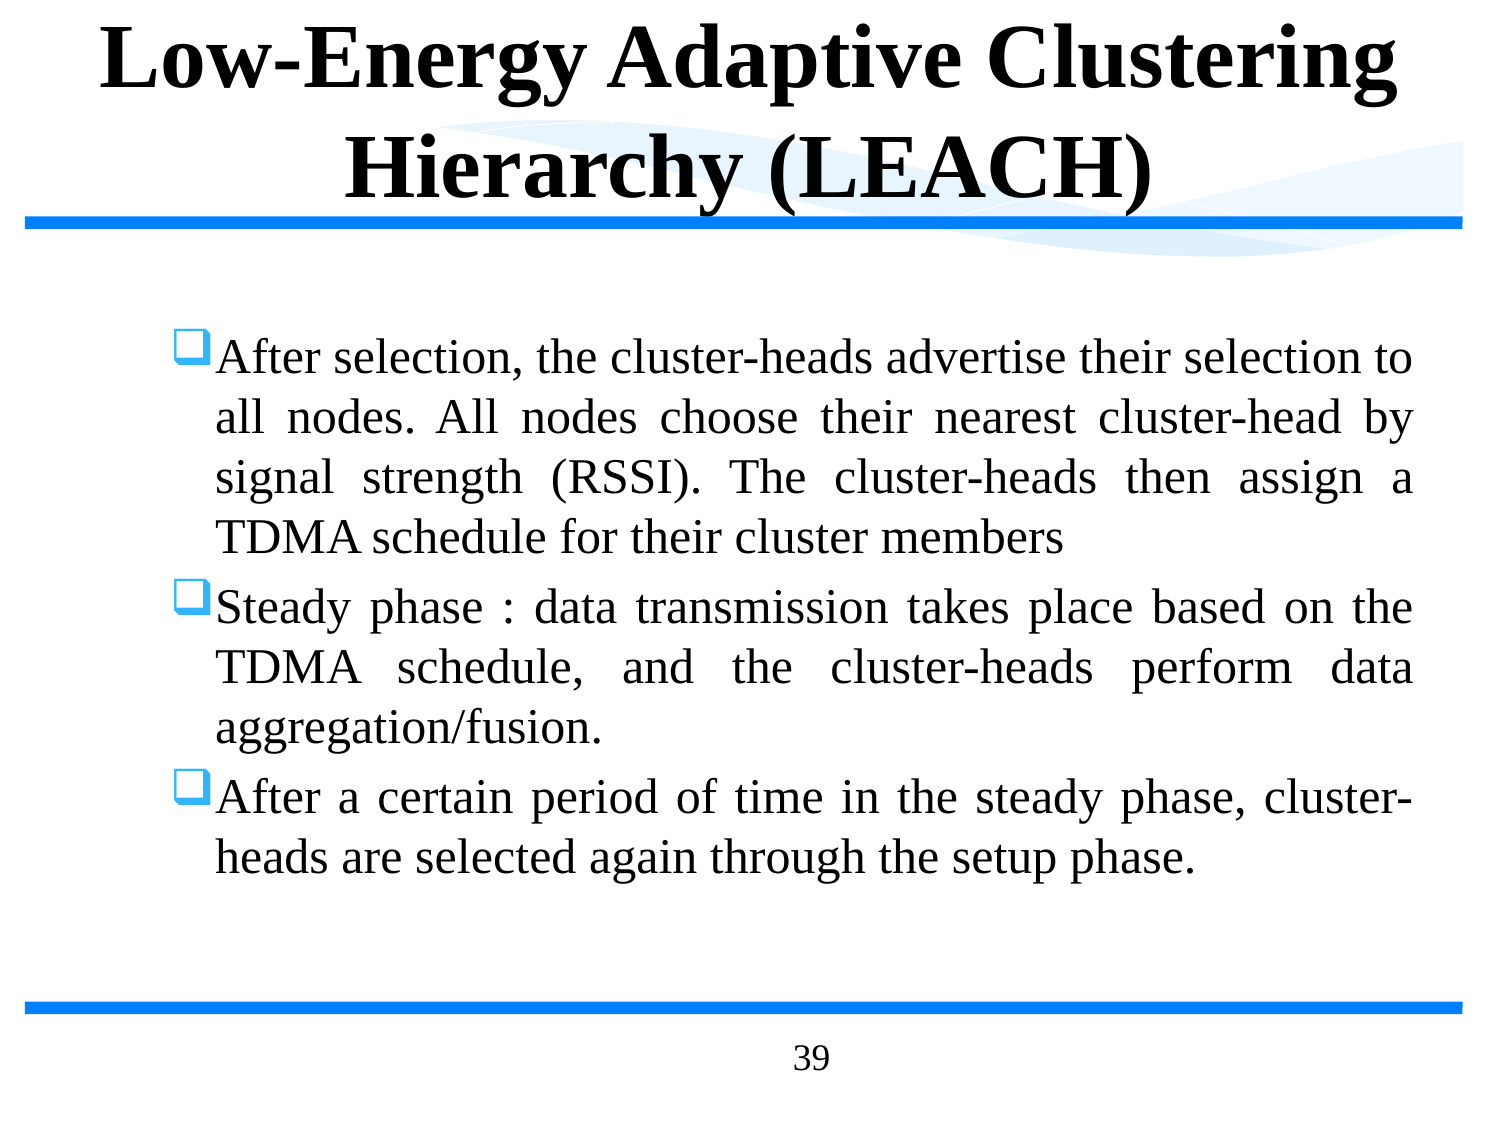

Low-Energy Adaptive Clustering Hierarchy (LEACH)

After selection, the cluster-heads advertise their selection to all nodes. All nodes choose their nearest cluster-head by signal strength (RSSI). The cluster-heads then assign a TDMA schedule for their cluster members
Steady phase : data transmission takes place based on the TDMA schedule, and the cluster-heads perform data aggregation/fusion.
After a certain period of time in the steady phase, cluster-heads are selected again through the setup phase.

39